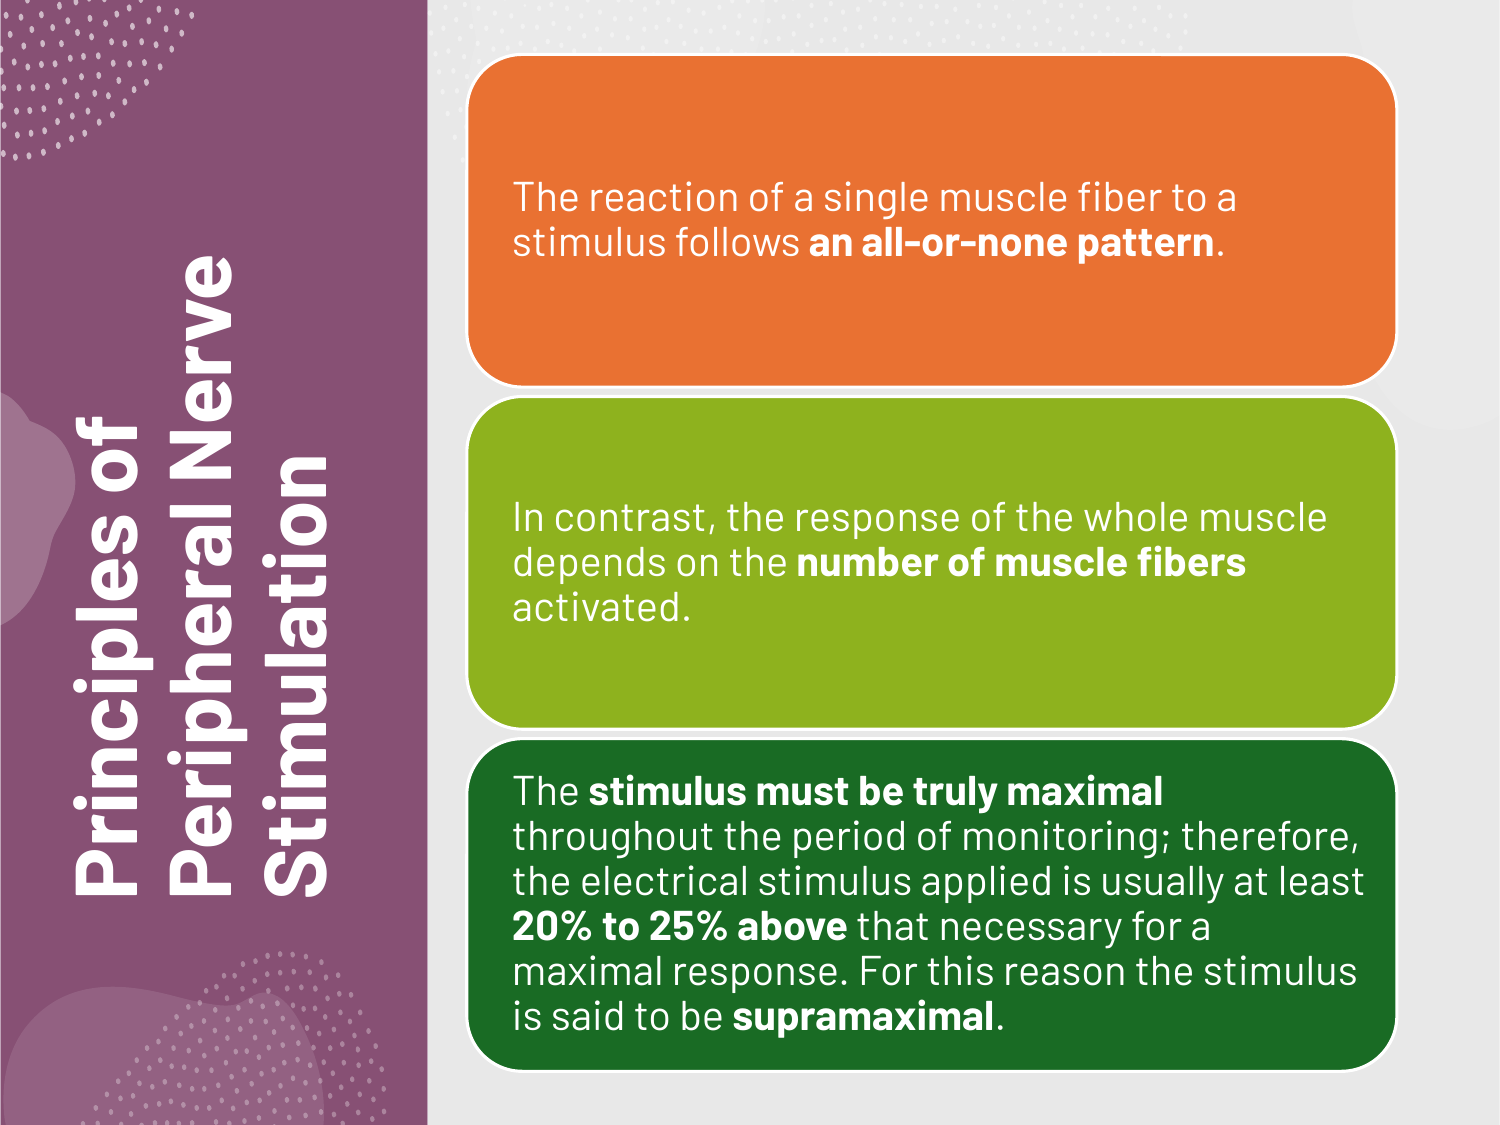

The reaction of a single muscle fiber to a stimulus follows an all-or-none pattern.
In contrast, the response of the whole muscle depends on the number of muscle fibers activated.
The stimulus must be truly maximal throughout the period of monitoring; therefore, the electrical stimulus applied is usually at least 20% to 25% above that necessary for a maximal response. For this reason the stimulus is said to be supramaximal.
# Principles of Peripheral Nerve Stimulation